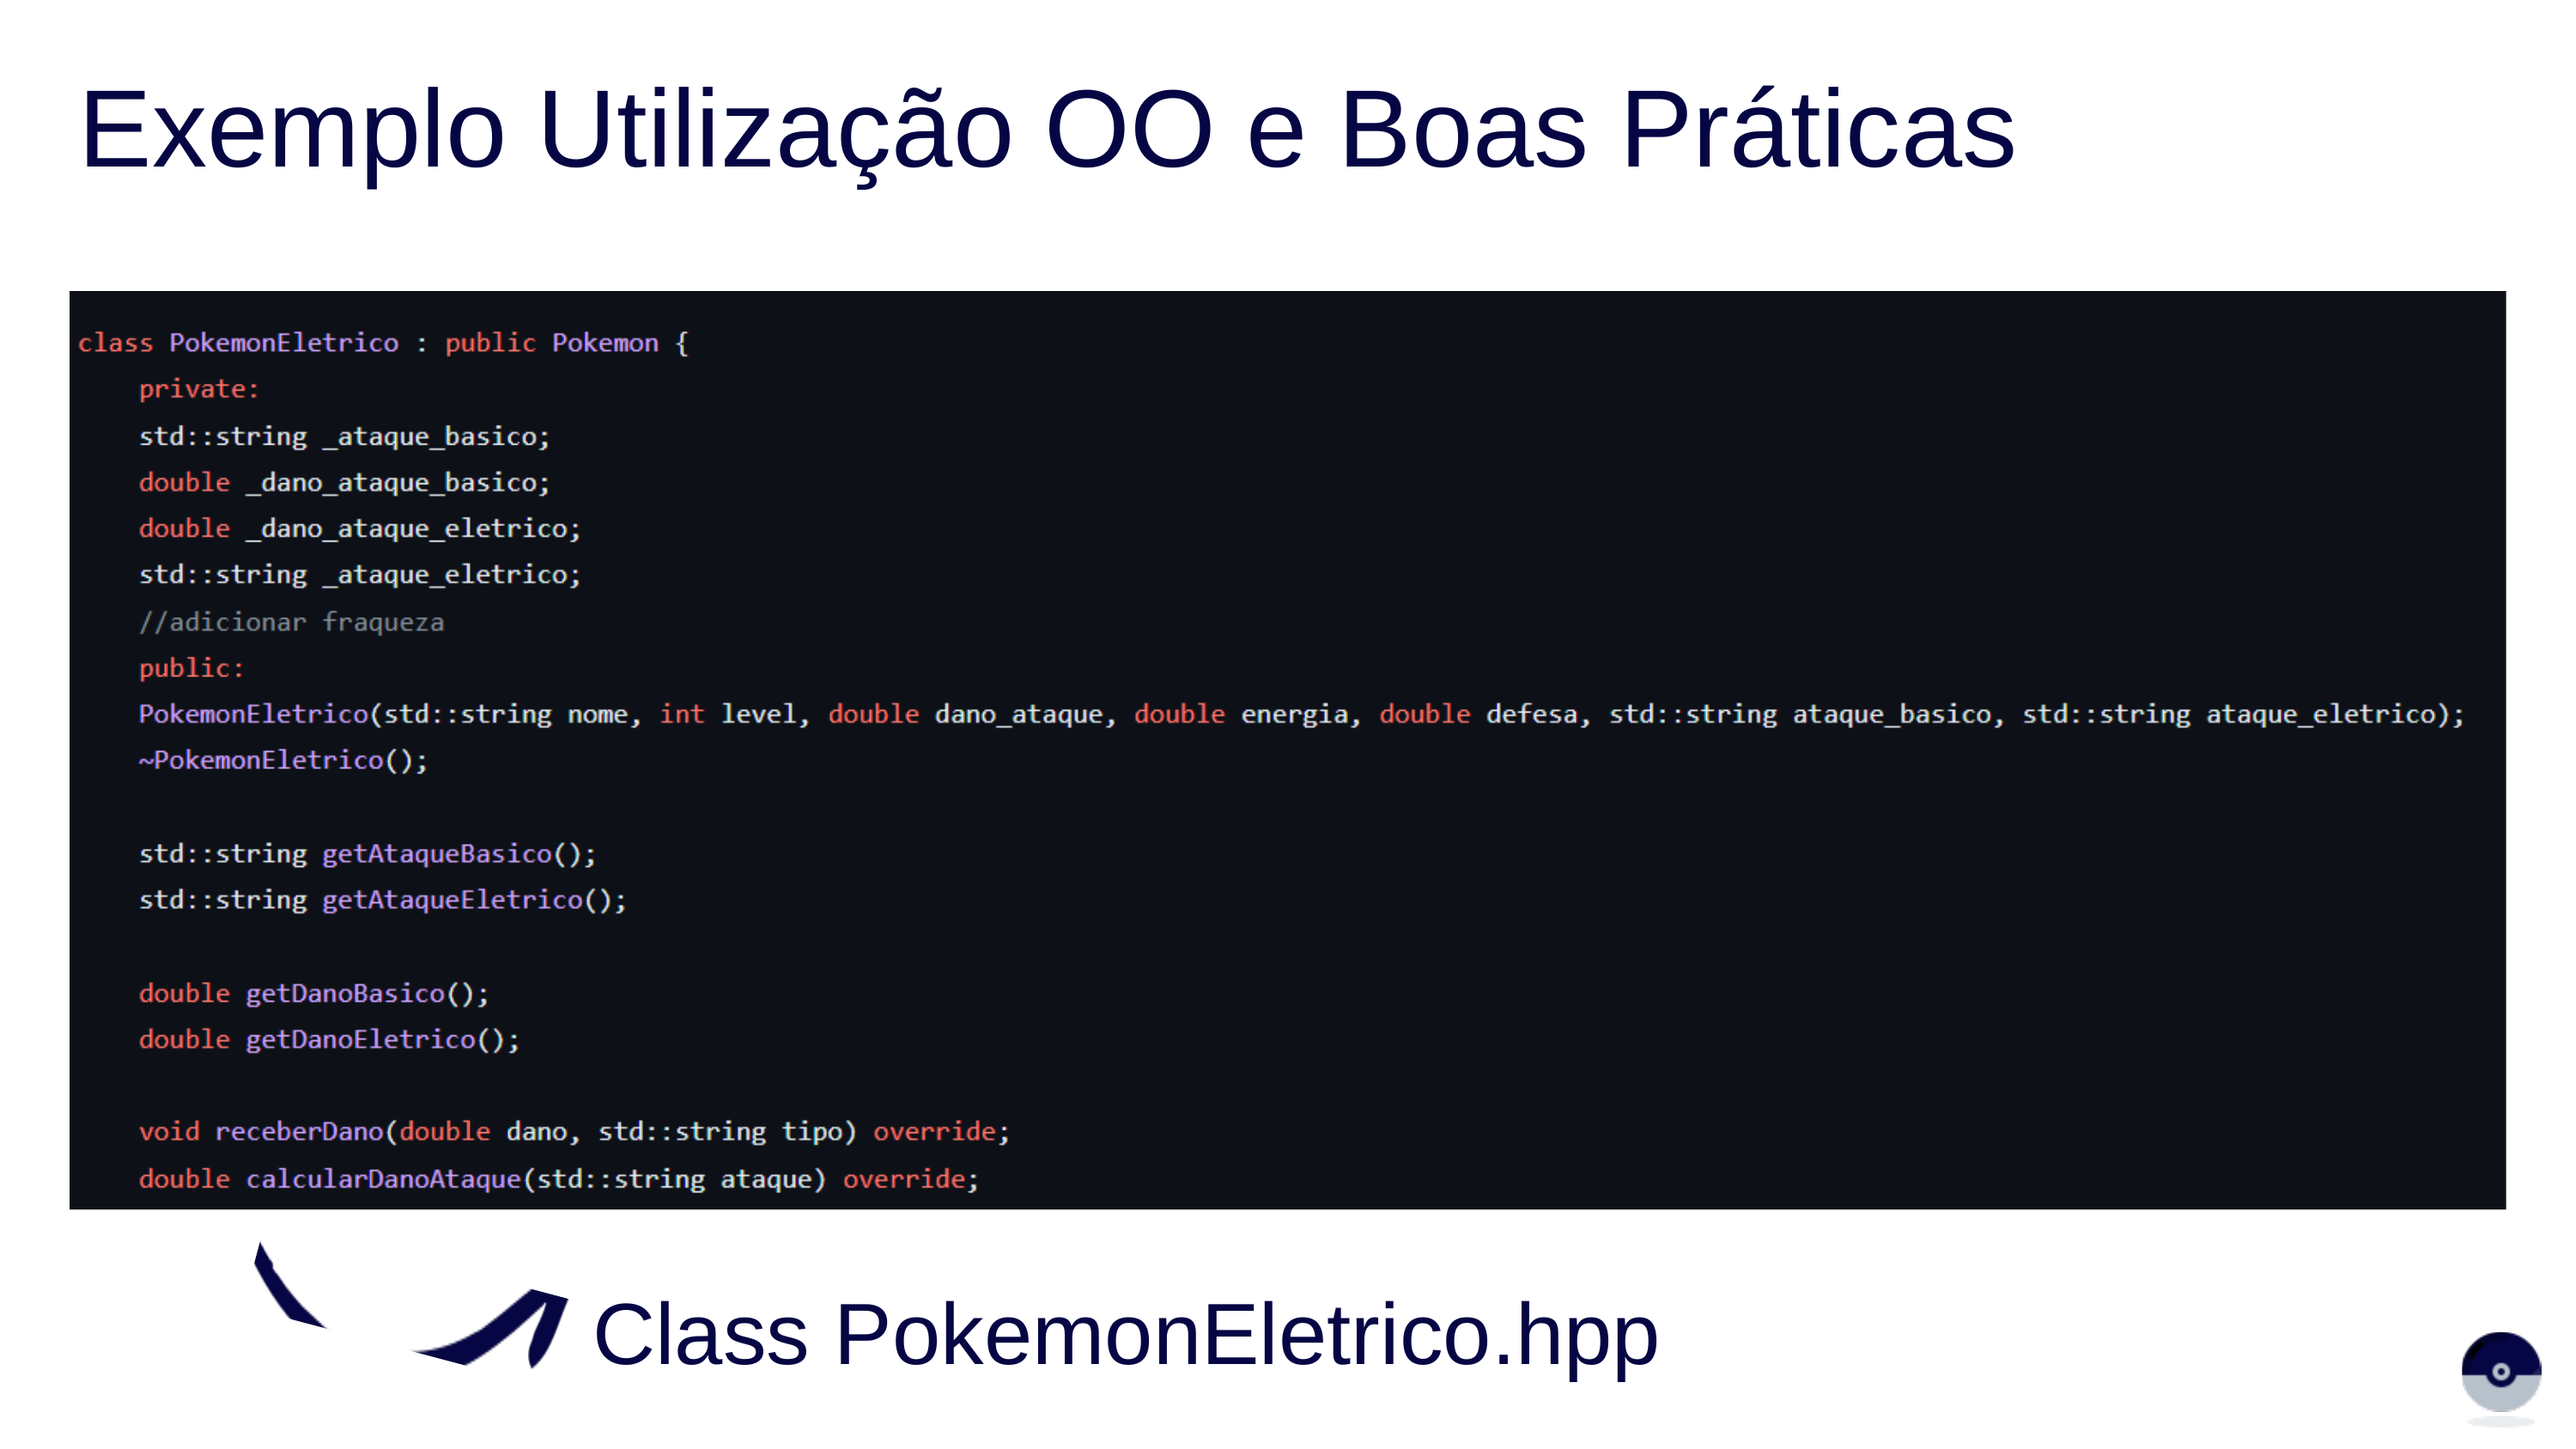

Exemplo Utilização OO e Boas Práticas

Class PokemonEletrico.hpp